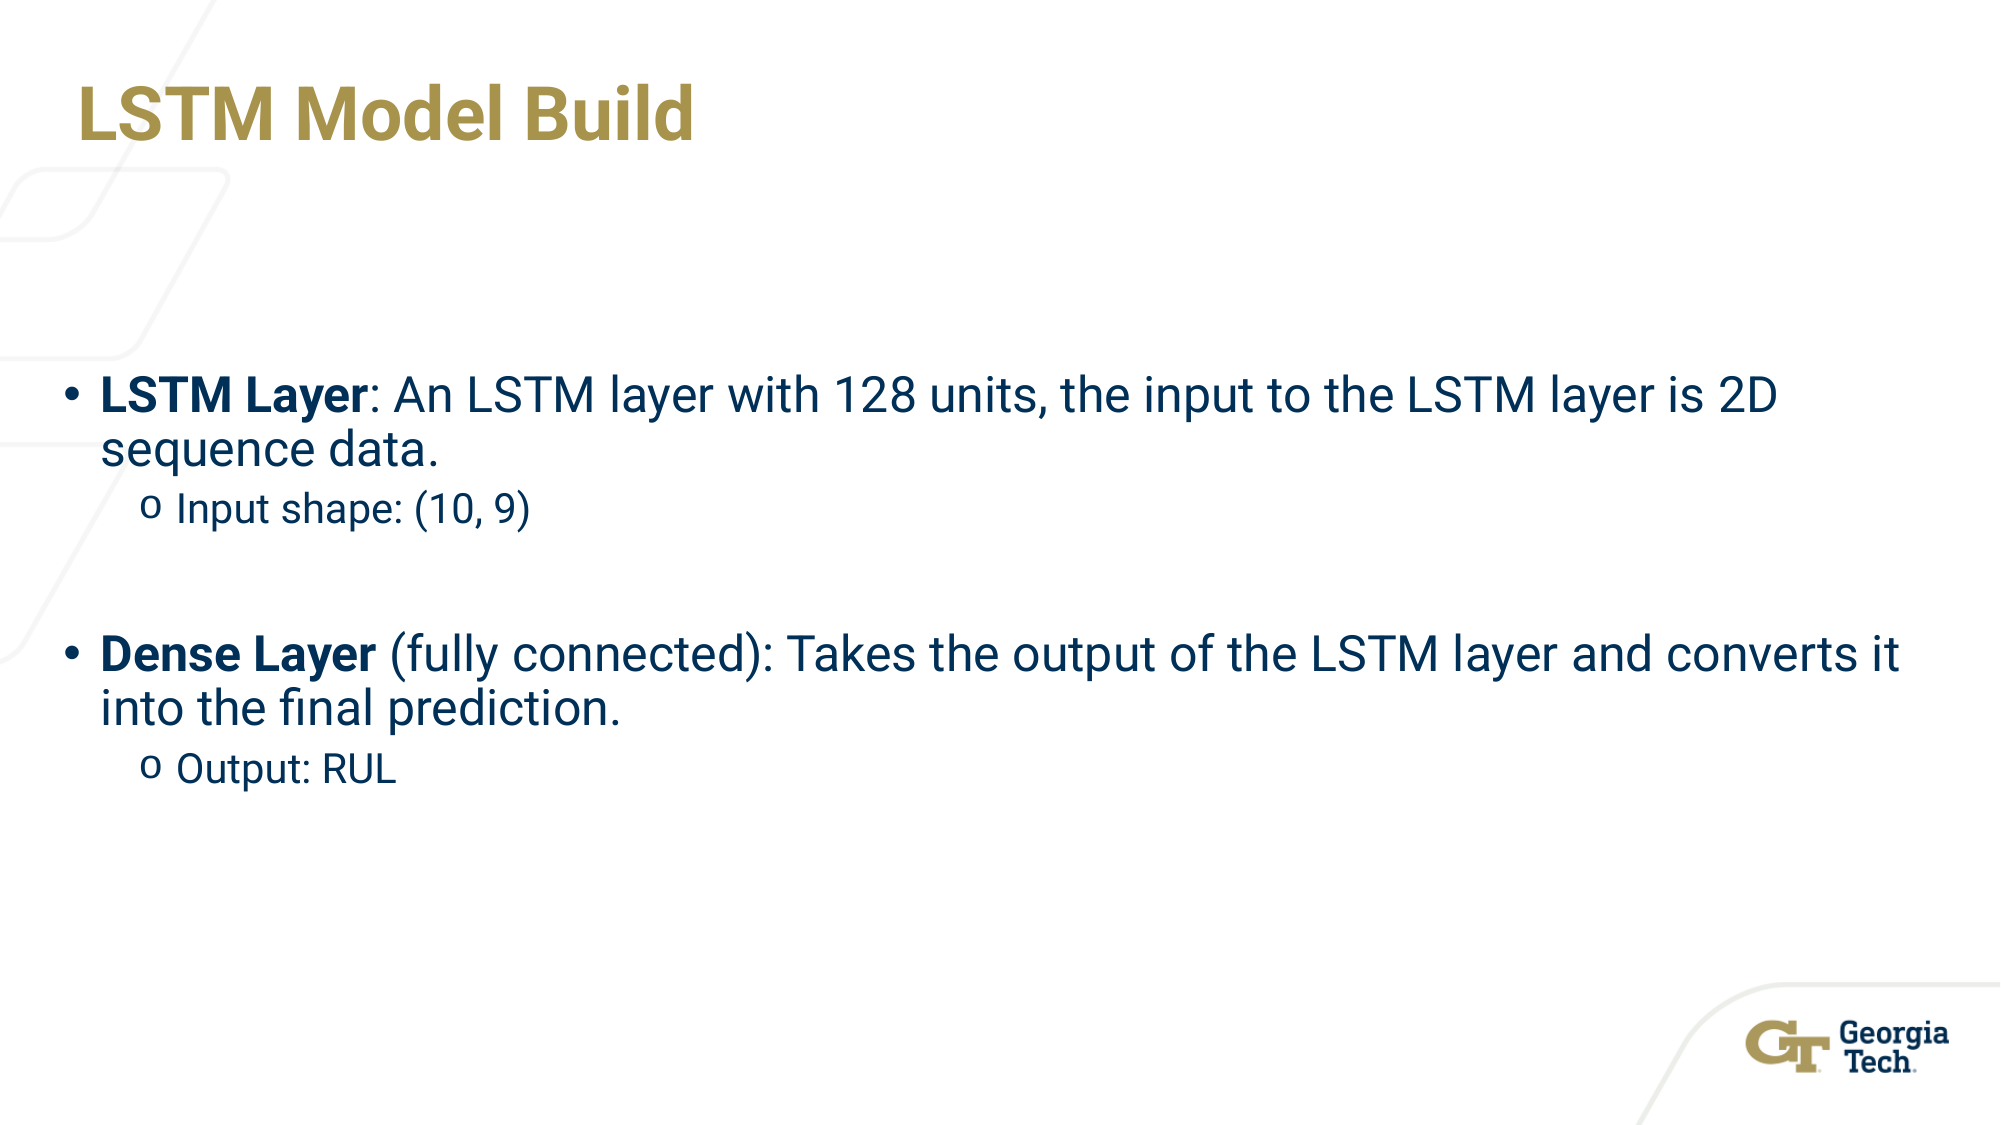

# LSTM Model Build

LSTM Layer: An LSTM layer with 128 units, the input to the LSTM layer is 2D sequence data.
Input shape: (10, 9)

Dense Layer (fully connected): Takes the output of the LSTM layer and converts it into the final prediction.
Output: RUL